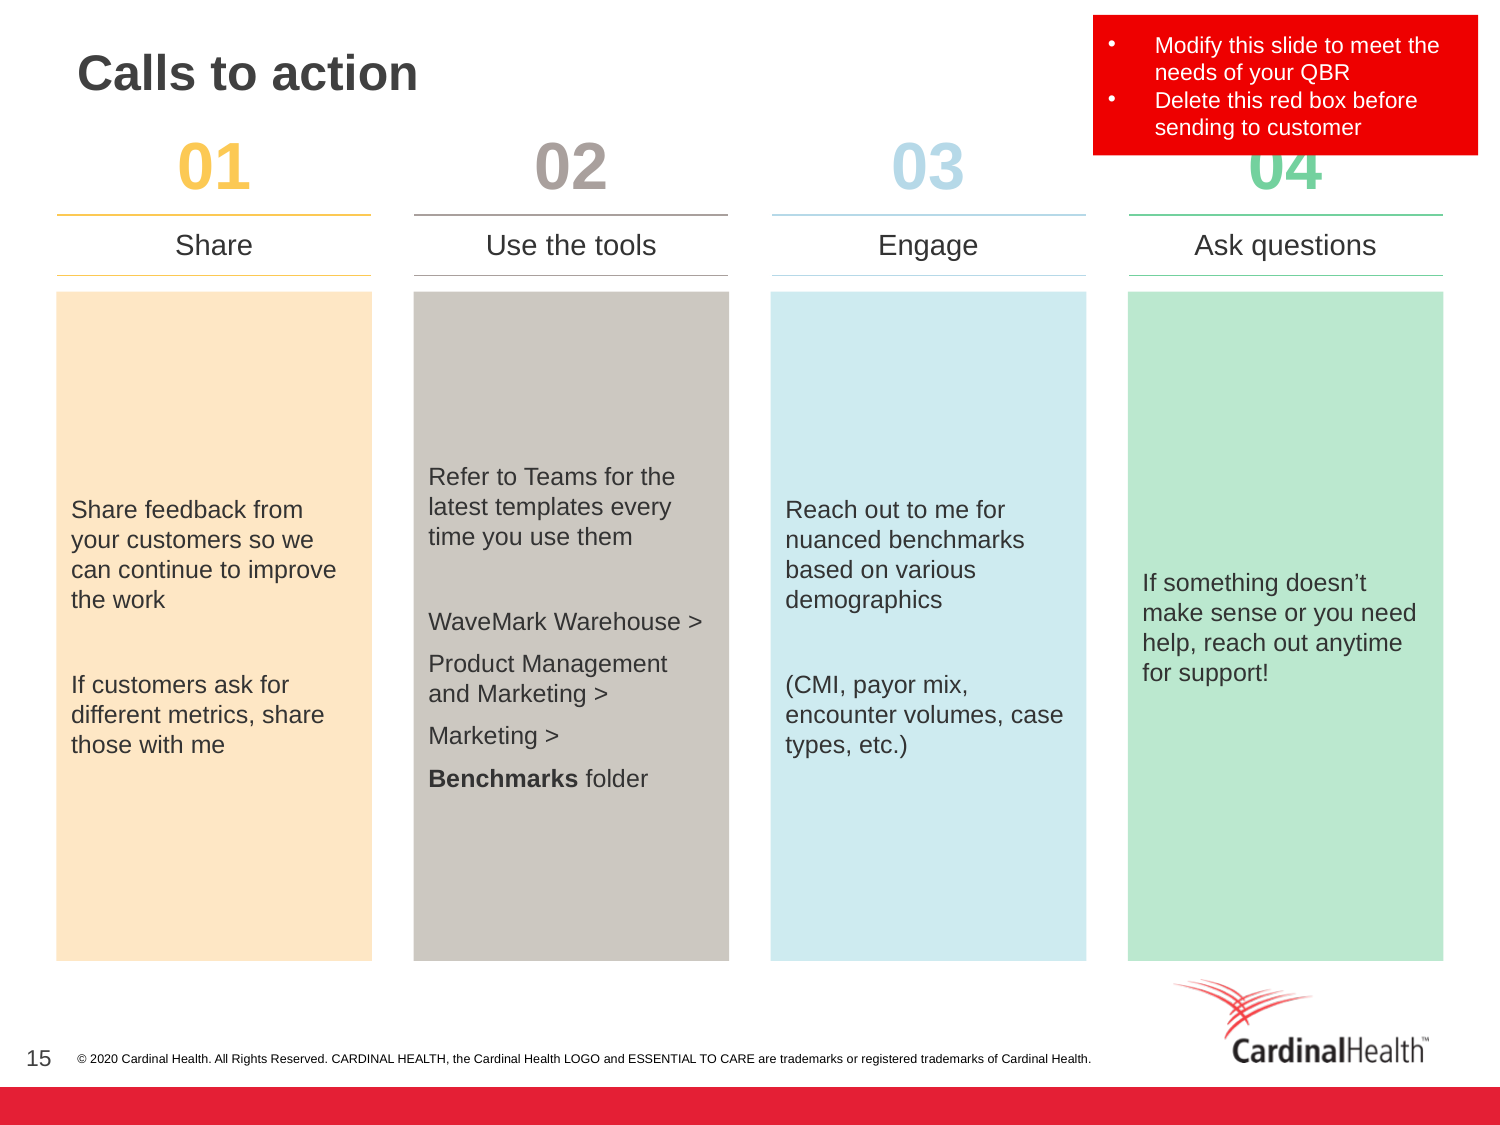

Modify this slide to meet the needs of your QBR
Delete this red box before sending to customer
Calls to action
01
02
03
04
| Share |
| --- |
| Use the tools |
| --- |
| Engage |
| --- |
| Ask questions |
| --- |
Share feedback from your customers so we can continue to improve the work

If customers ask for different metrics, share those with me
Refer to Teams for the latest templates every time you use them

WaveMark Warehouse >
Product Management and Marketing >
Marketing >
Benchmarks folder
Reach out to me for nuanced benchmarks based on various demographics

(CMI, payor mix, encounter volumes, case types, etc.)
If something doesn’t make sense or you need help, reach out anytime for support!